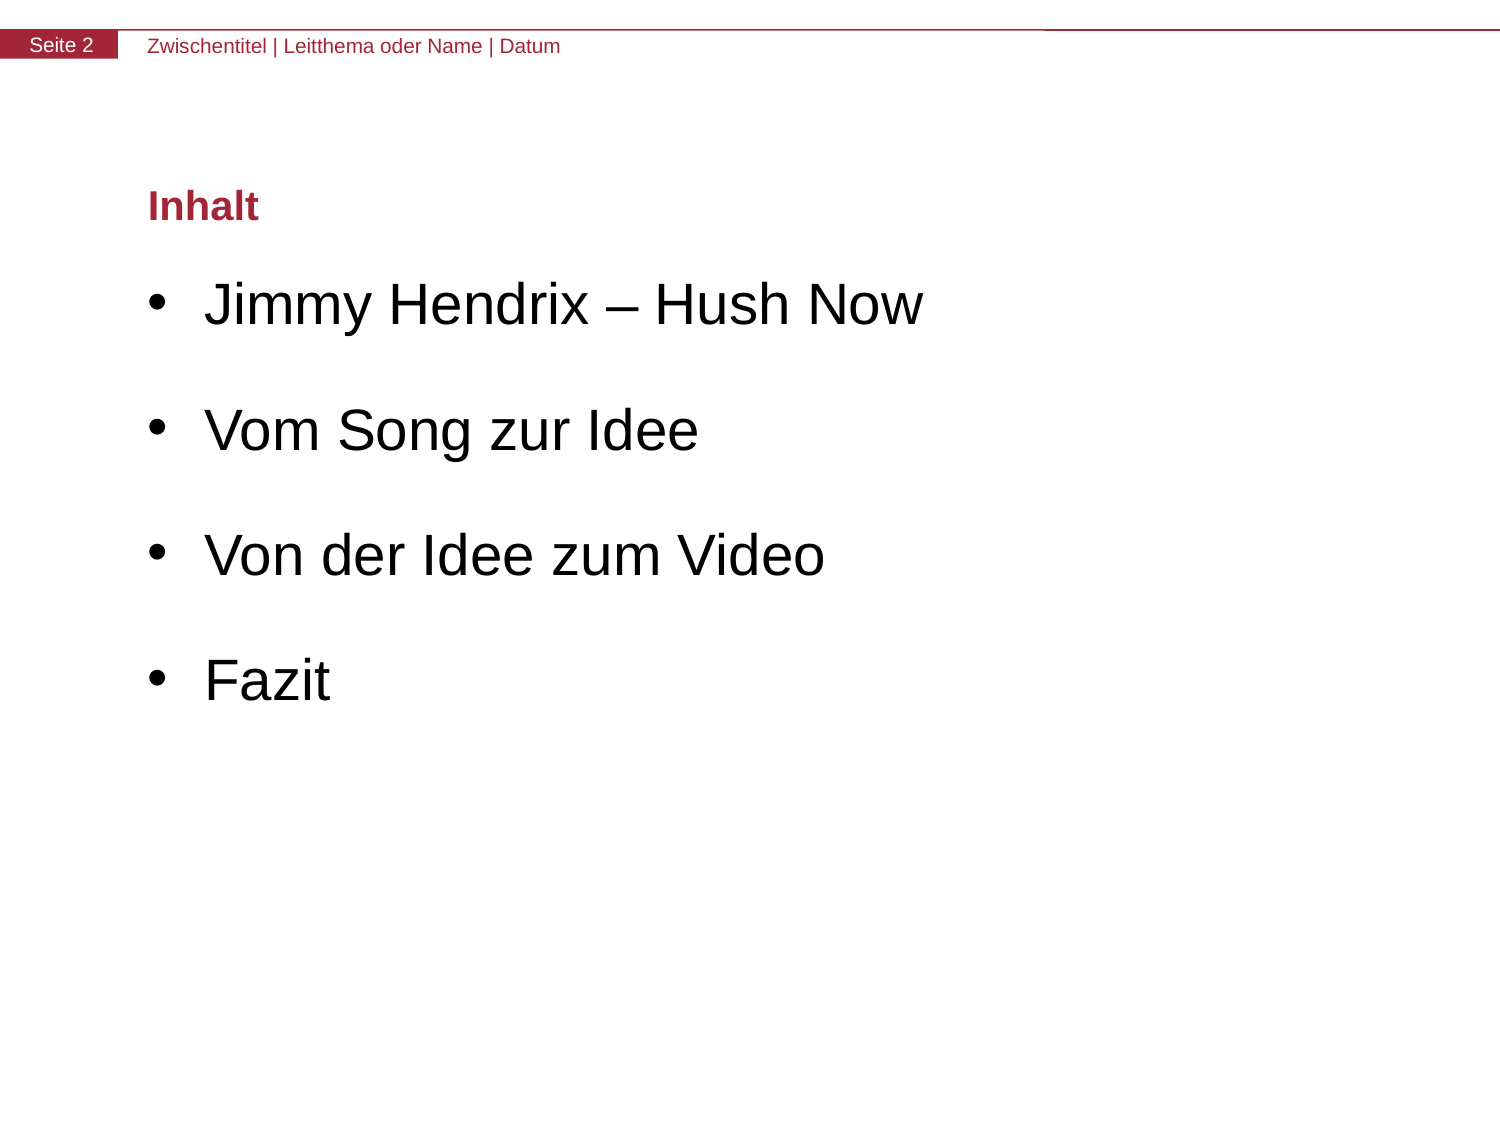

# Inhalt
Jimmy Hendrix – Hush Now

Vom Song zur Idee

Von der Idee zum Video

Fazit